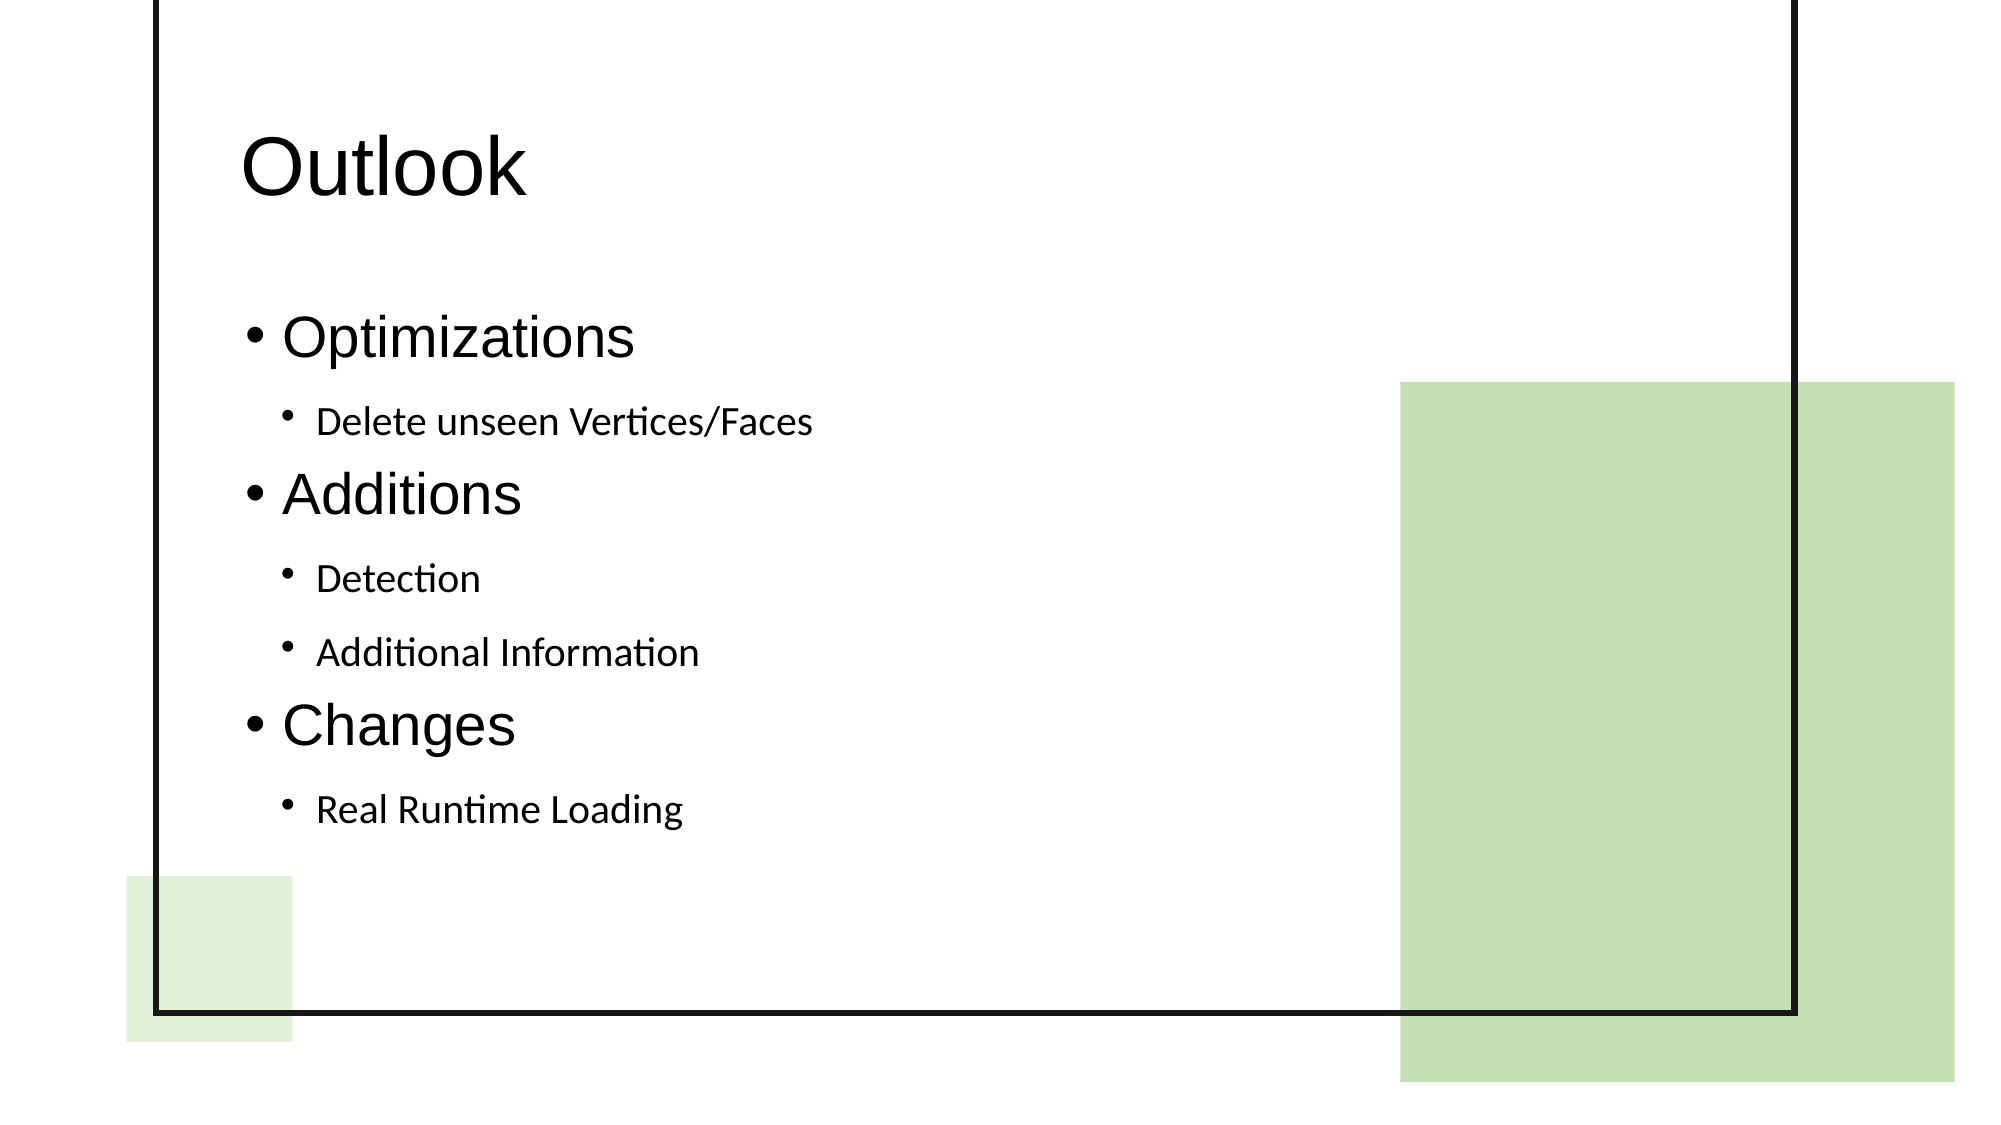

Outlook
Optimizations
Delete unseen Vertices/Faces
Additions
Detection
Additional Information
Changes
Real Runtime Loading